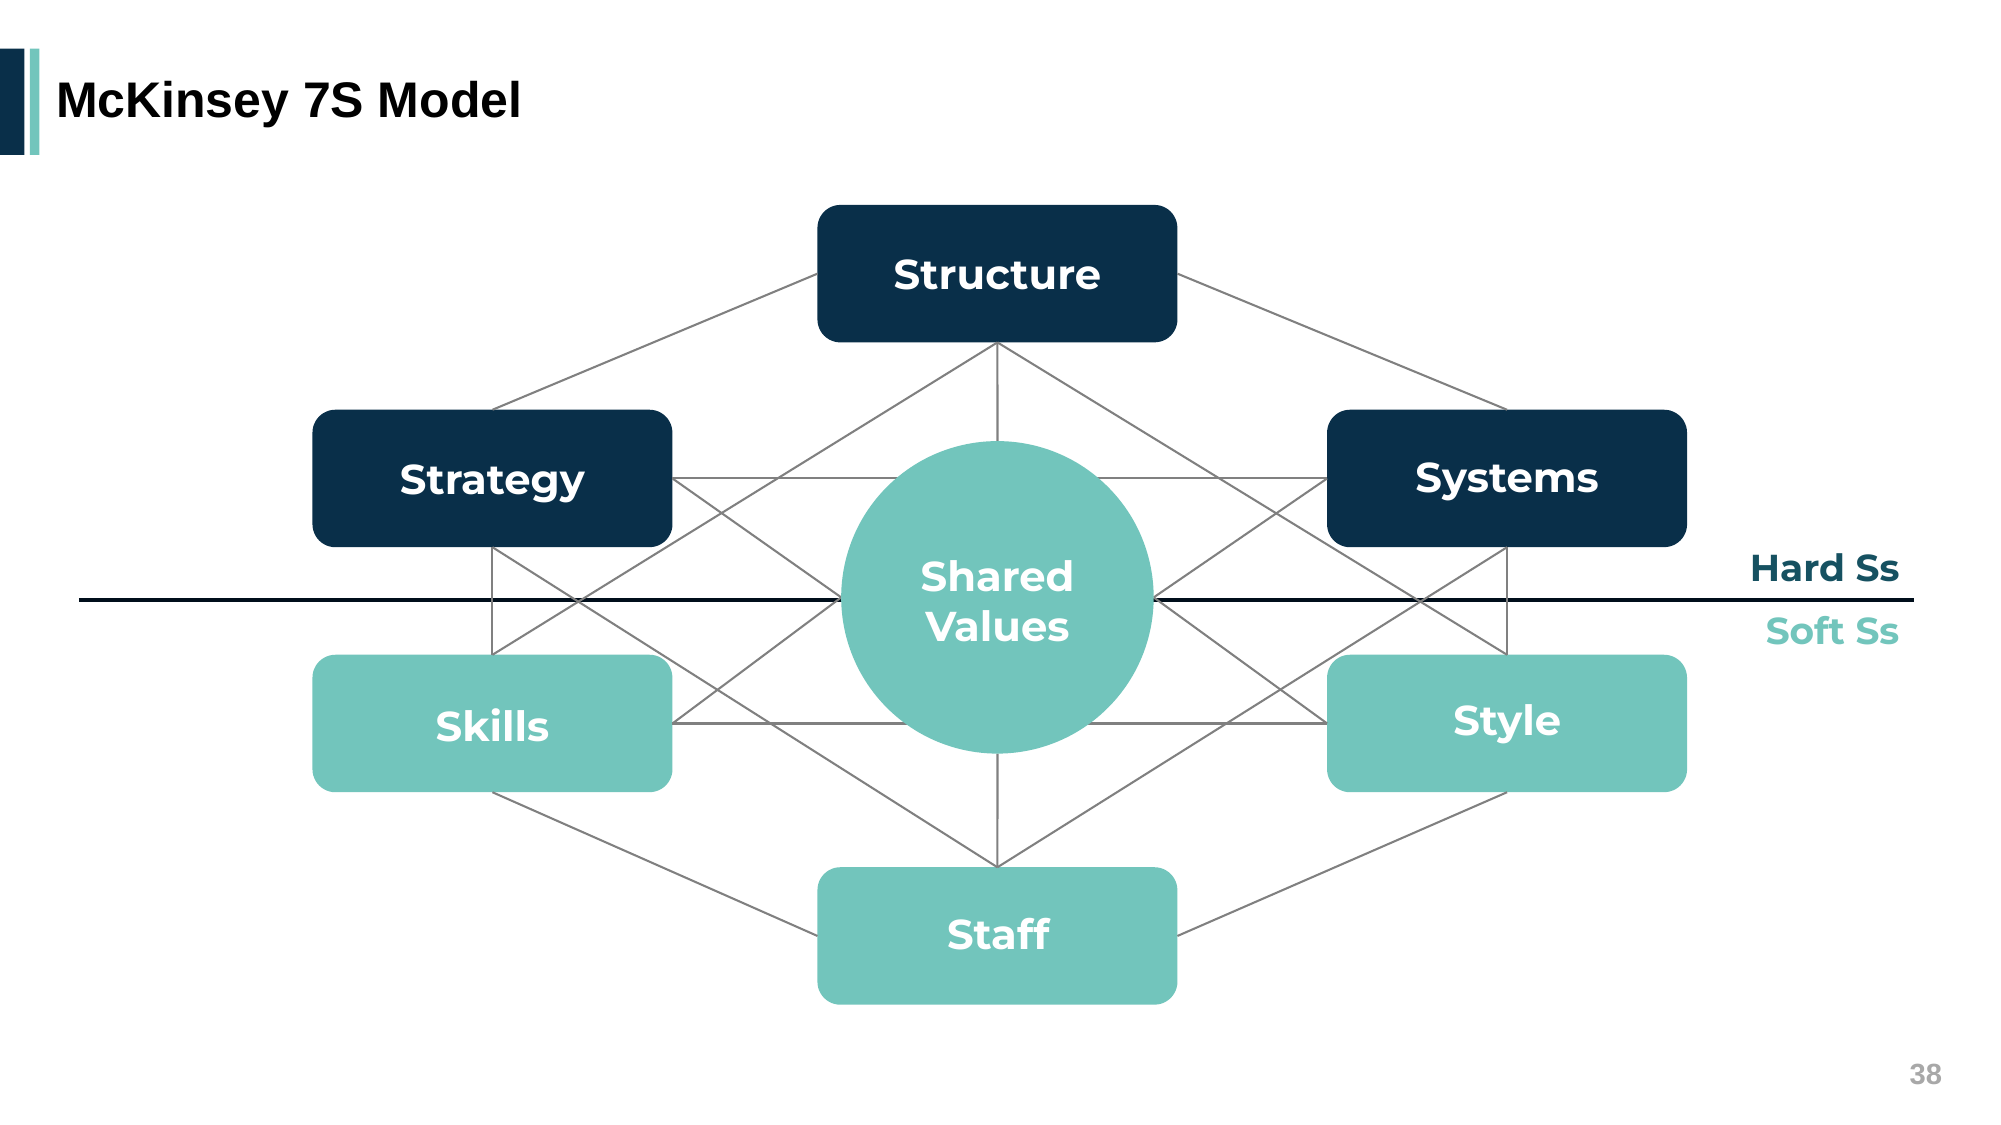

# McKinsey 7S Model

Structure

Systems
Strategy
Hard Ss
Shared
Values
Soft Ss

Style
Skills

Staff
38